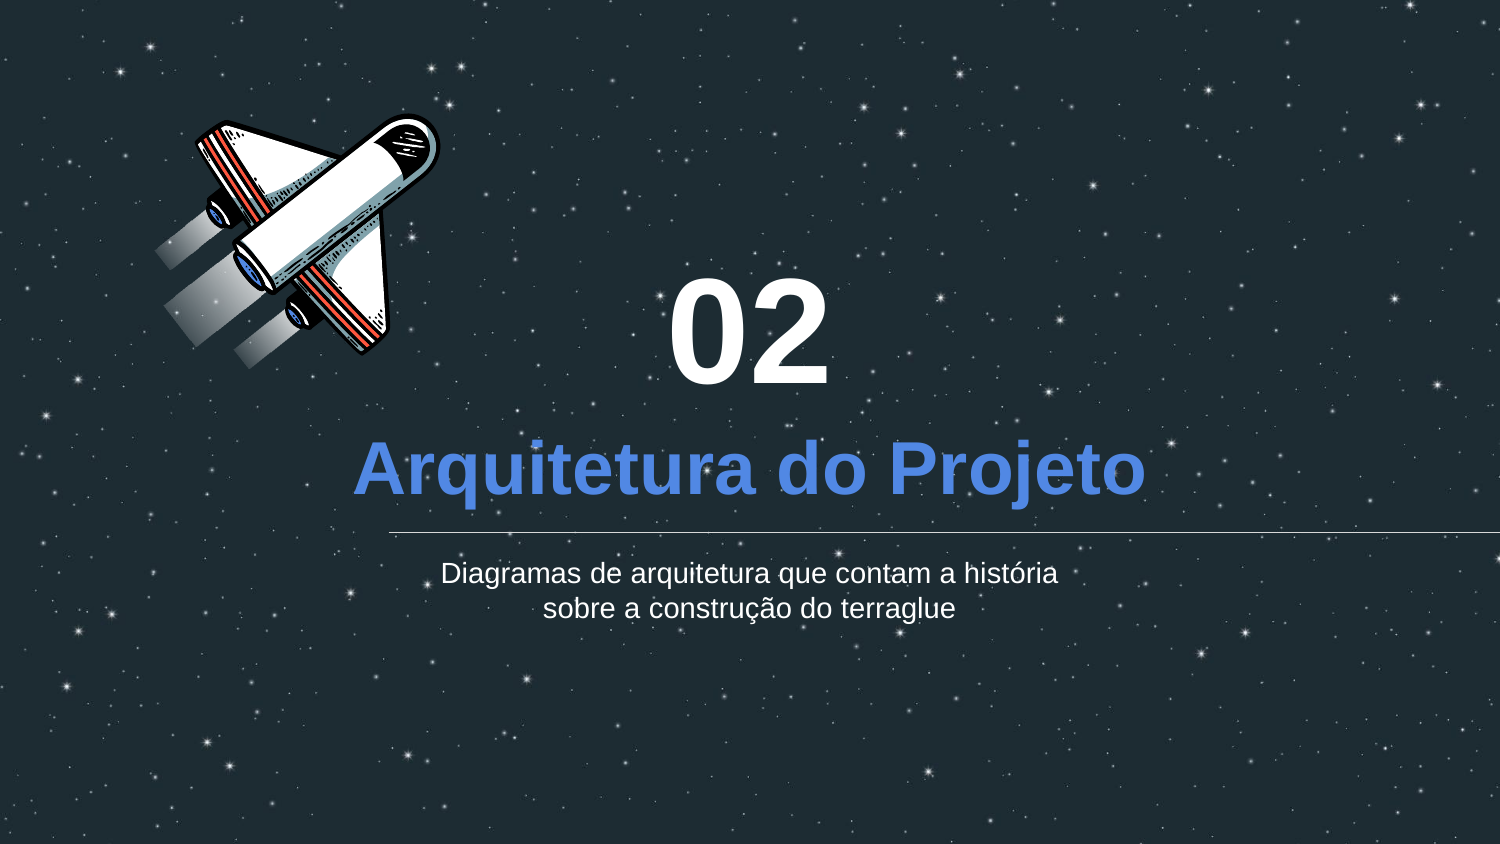

02
# Arquitetura do Projeto
Diagramas de arquitetura que contam a história sobre a construção do terraglue